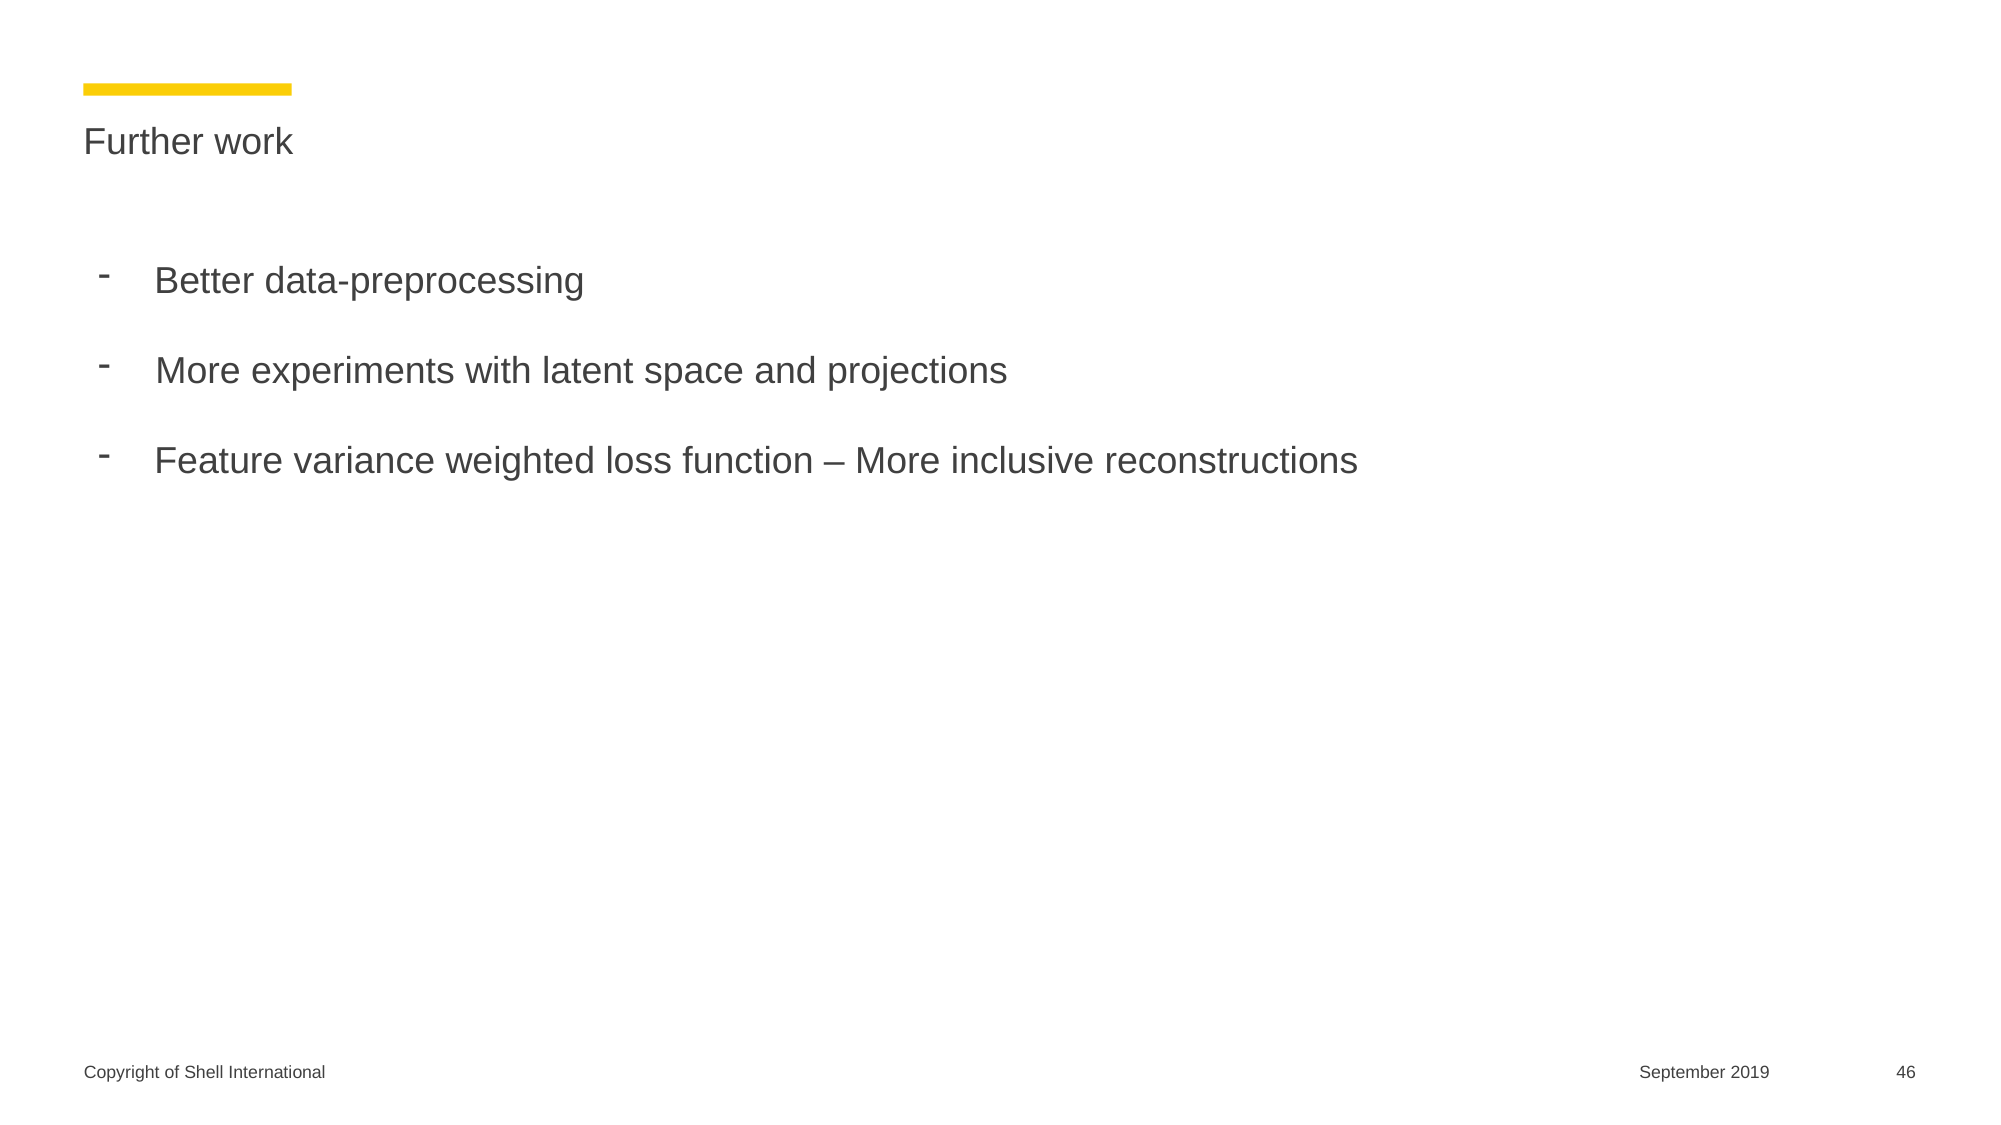

# Further work

Better data-preprocessing

 More experiments with latent space and projections

Feature variance weighted loss function – More inclusive reconstructions

46
September 2019